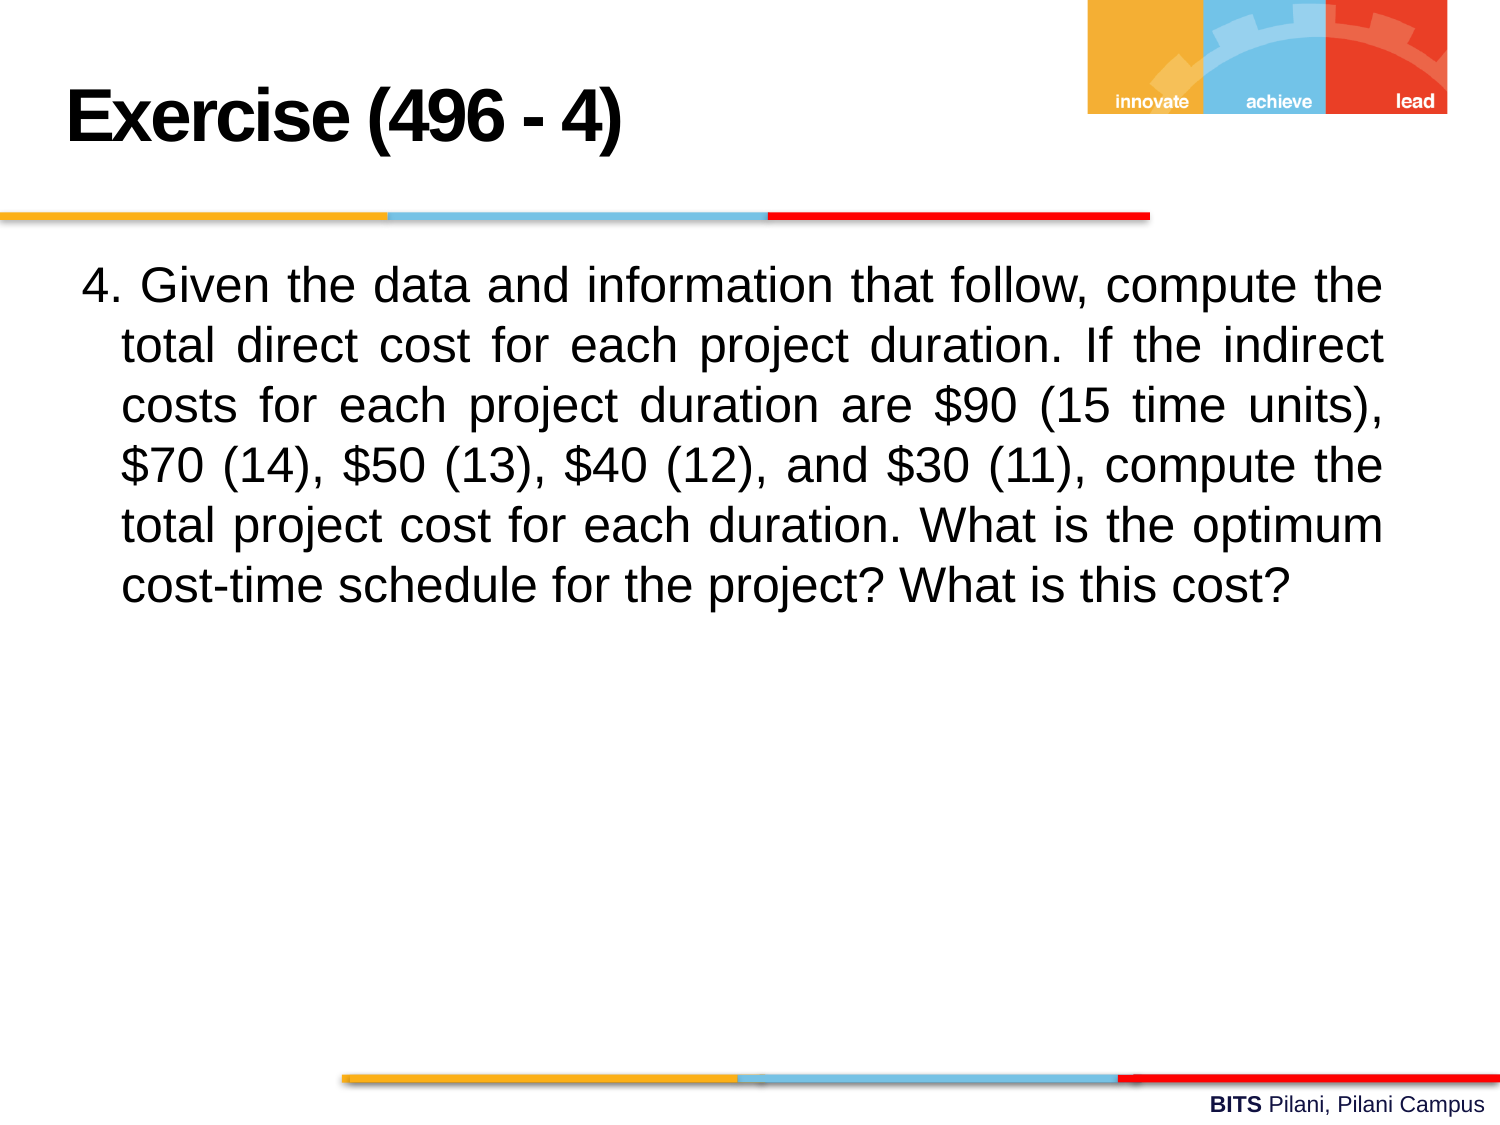

Exercise (496 - 4)
 4. Given the data and information that follow, compute the total direct cost for each project duration. If the indirect costs for each project duration are $90 (15 time units), $70 (14), $50 (13), $40 (12), and $30 (11), compute the total project cost for each duration. What is the optimum cost-time schedule for the project? What is this cost?